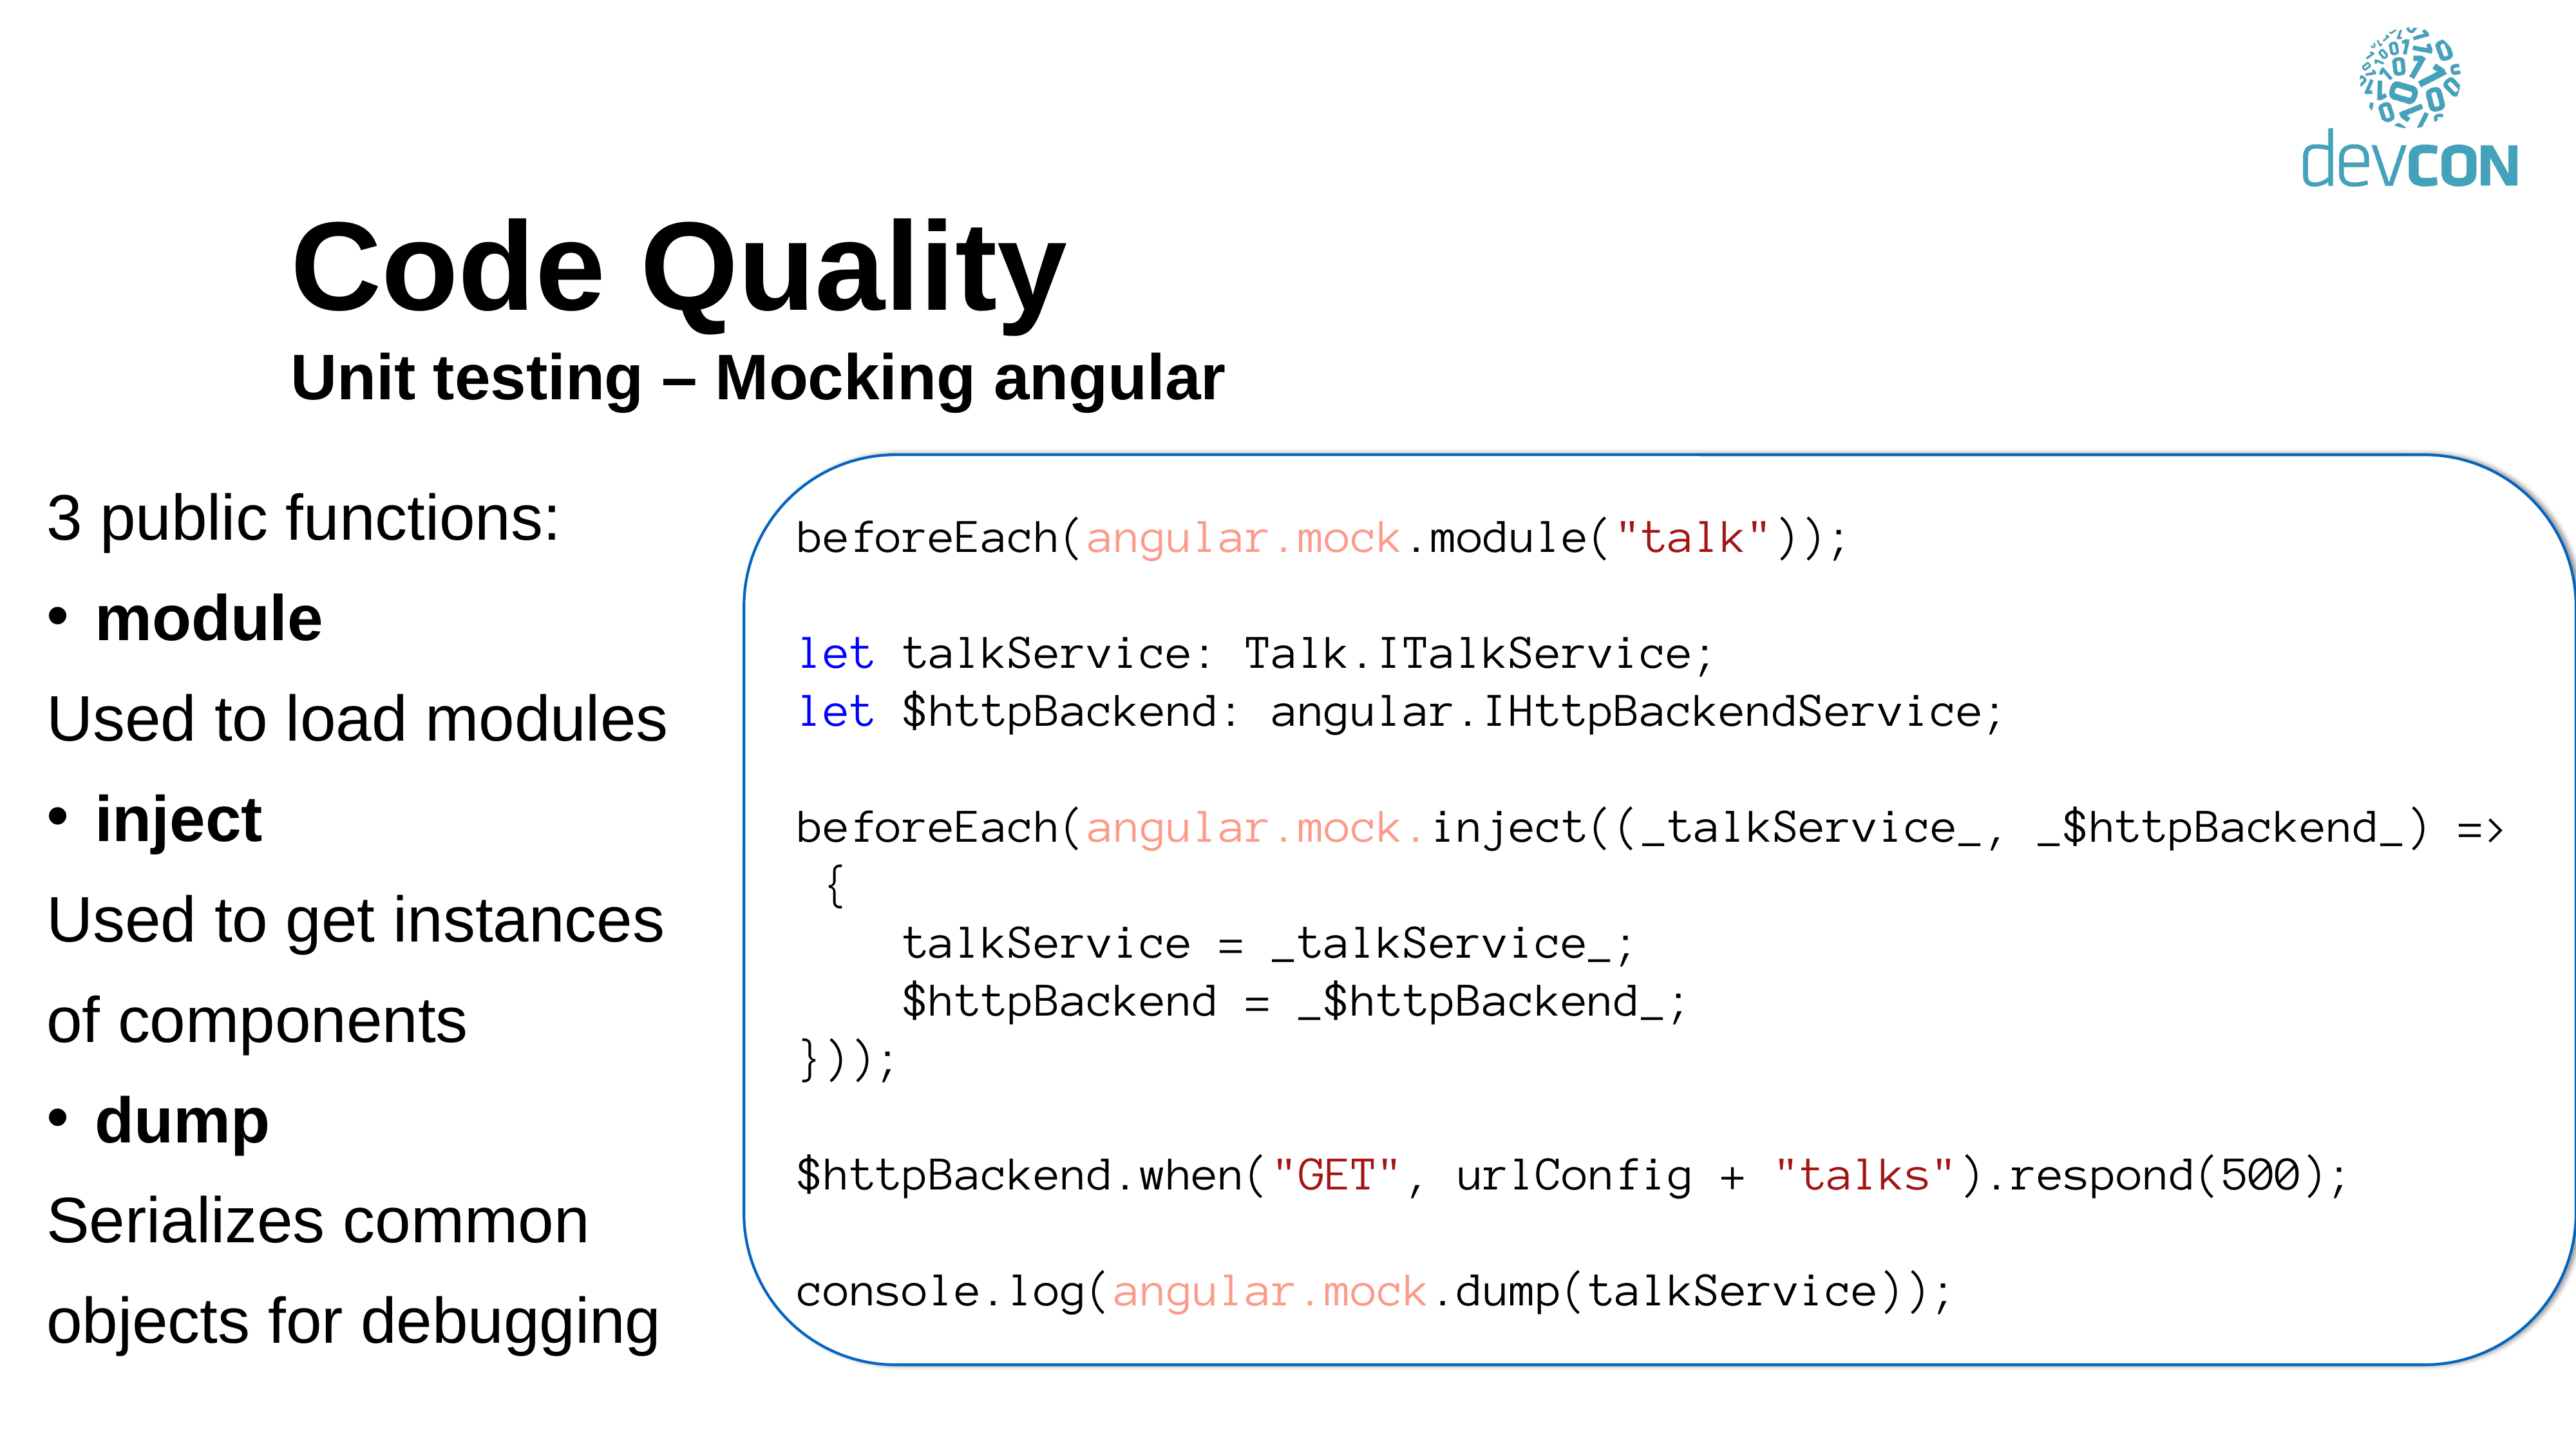

# Code Quality Unit testing – Mocking angular
3 public functions:
module
Used to load modules
inject
Used to get instances of components
dump
Serializes common objects for debugging
beforeEach(angular.mock.module("talk"));

let talkService: Talk.ITalkService;
let $httpBackend: angular.IHttpBackendService;

beforeEach(angular.mock.inject((_talkService_, _$httpBackend_) => {
    talkService = _talkService_;
    $httpBackend = _$httpBackend_;
}));

$httpBackend.when("GET", urlConfig + "talks").respond(500);

console.log(angular.mock.dump(talkService));